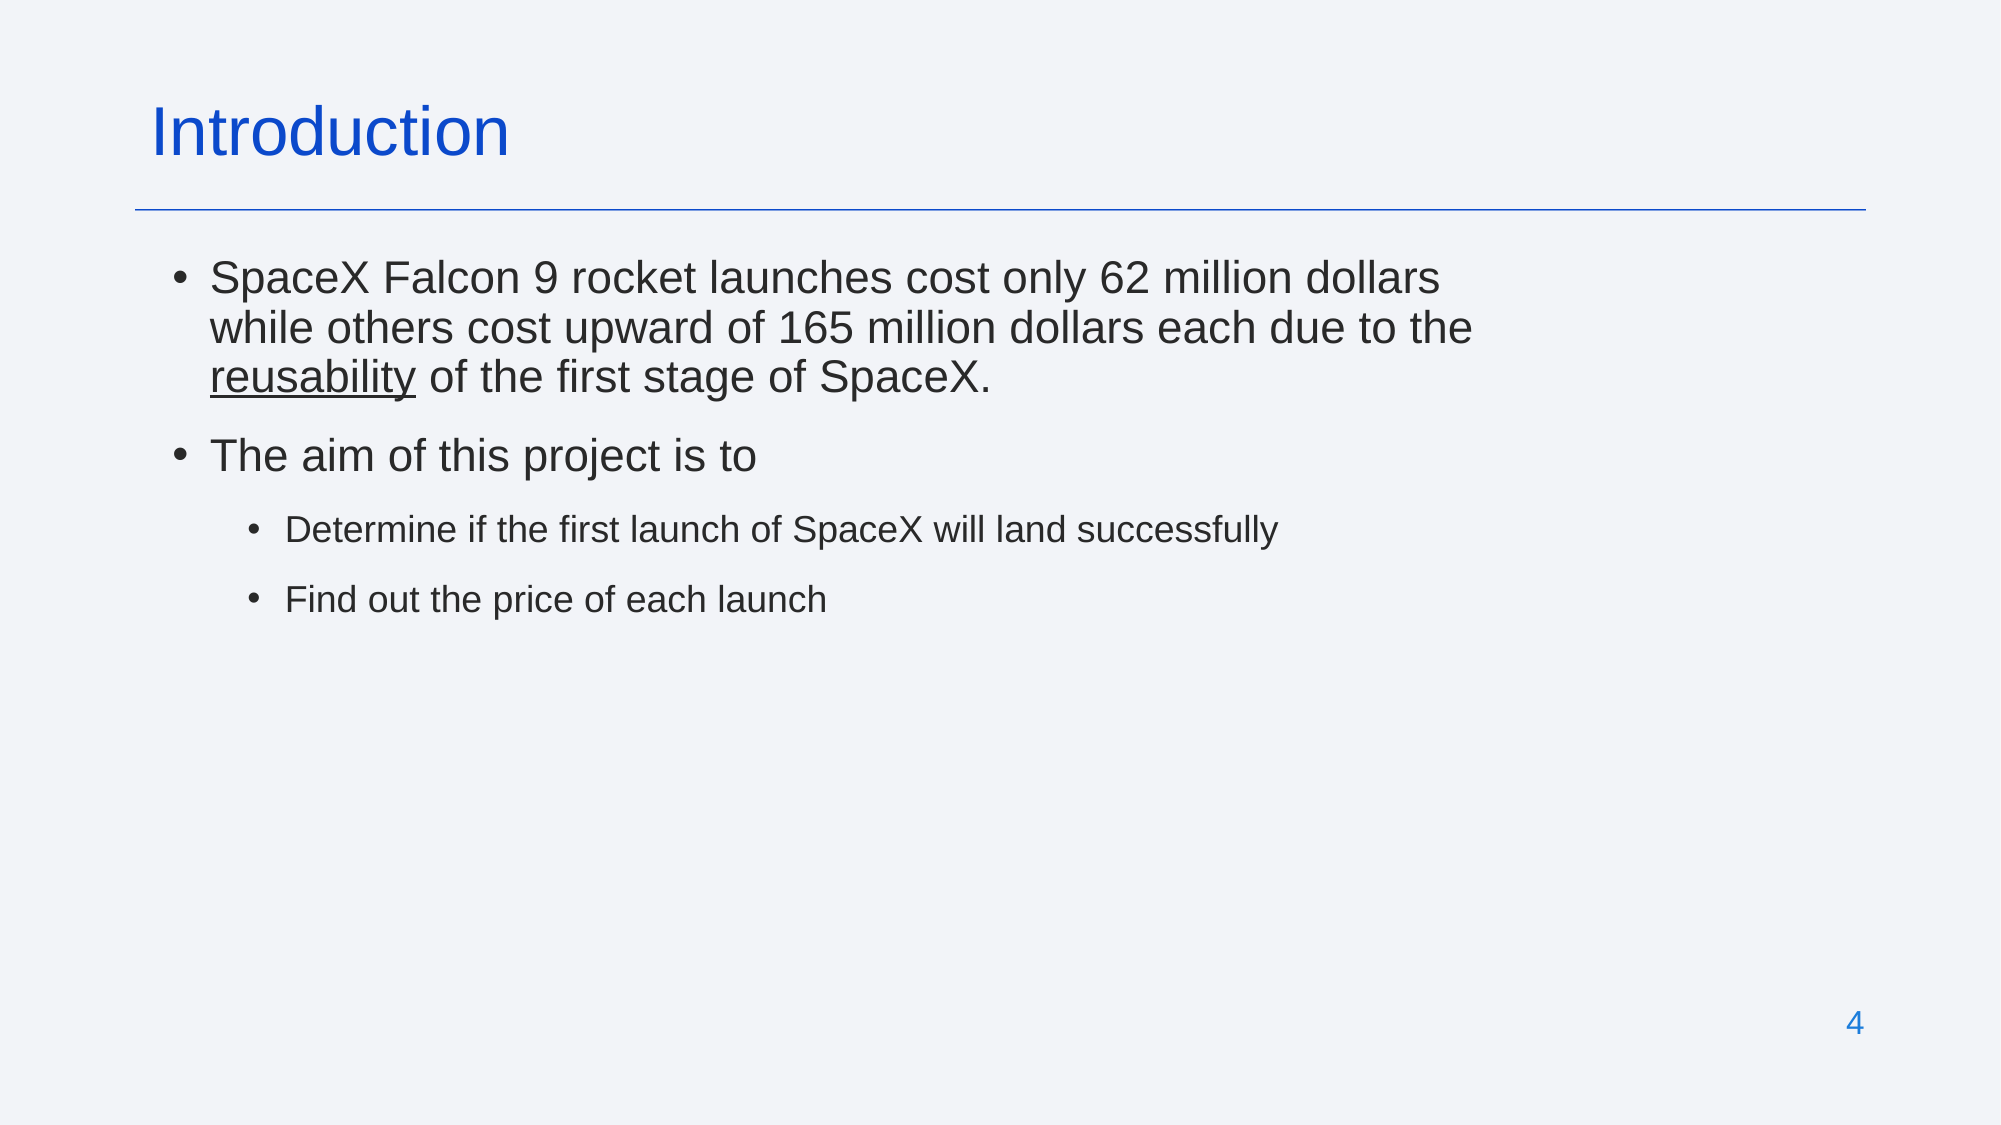

Introduction
SpaceX Falcon 9 rocket launches cost only 62 million dollars while others cost upward of 165 million dollars each due to the reusability of the first stage of SpaceX.
The aim of this project is to
Determine if the first launch of SpaceX will land successfully
Find out the price of each launch
4